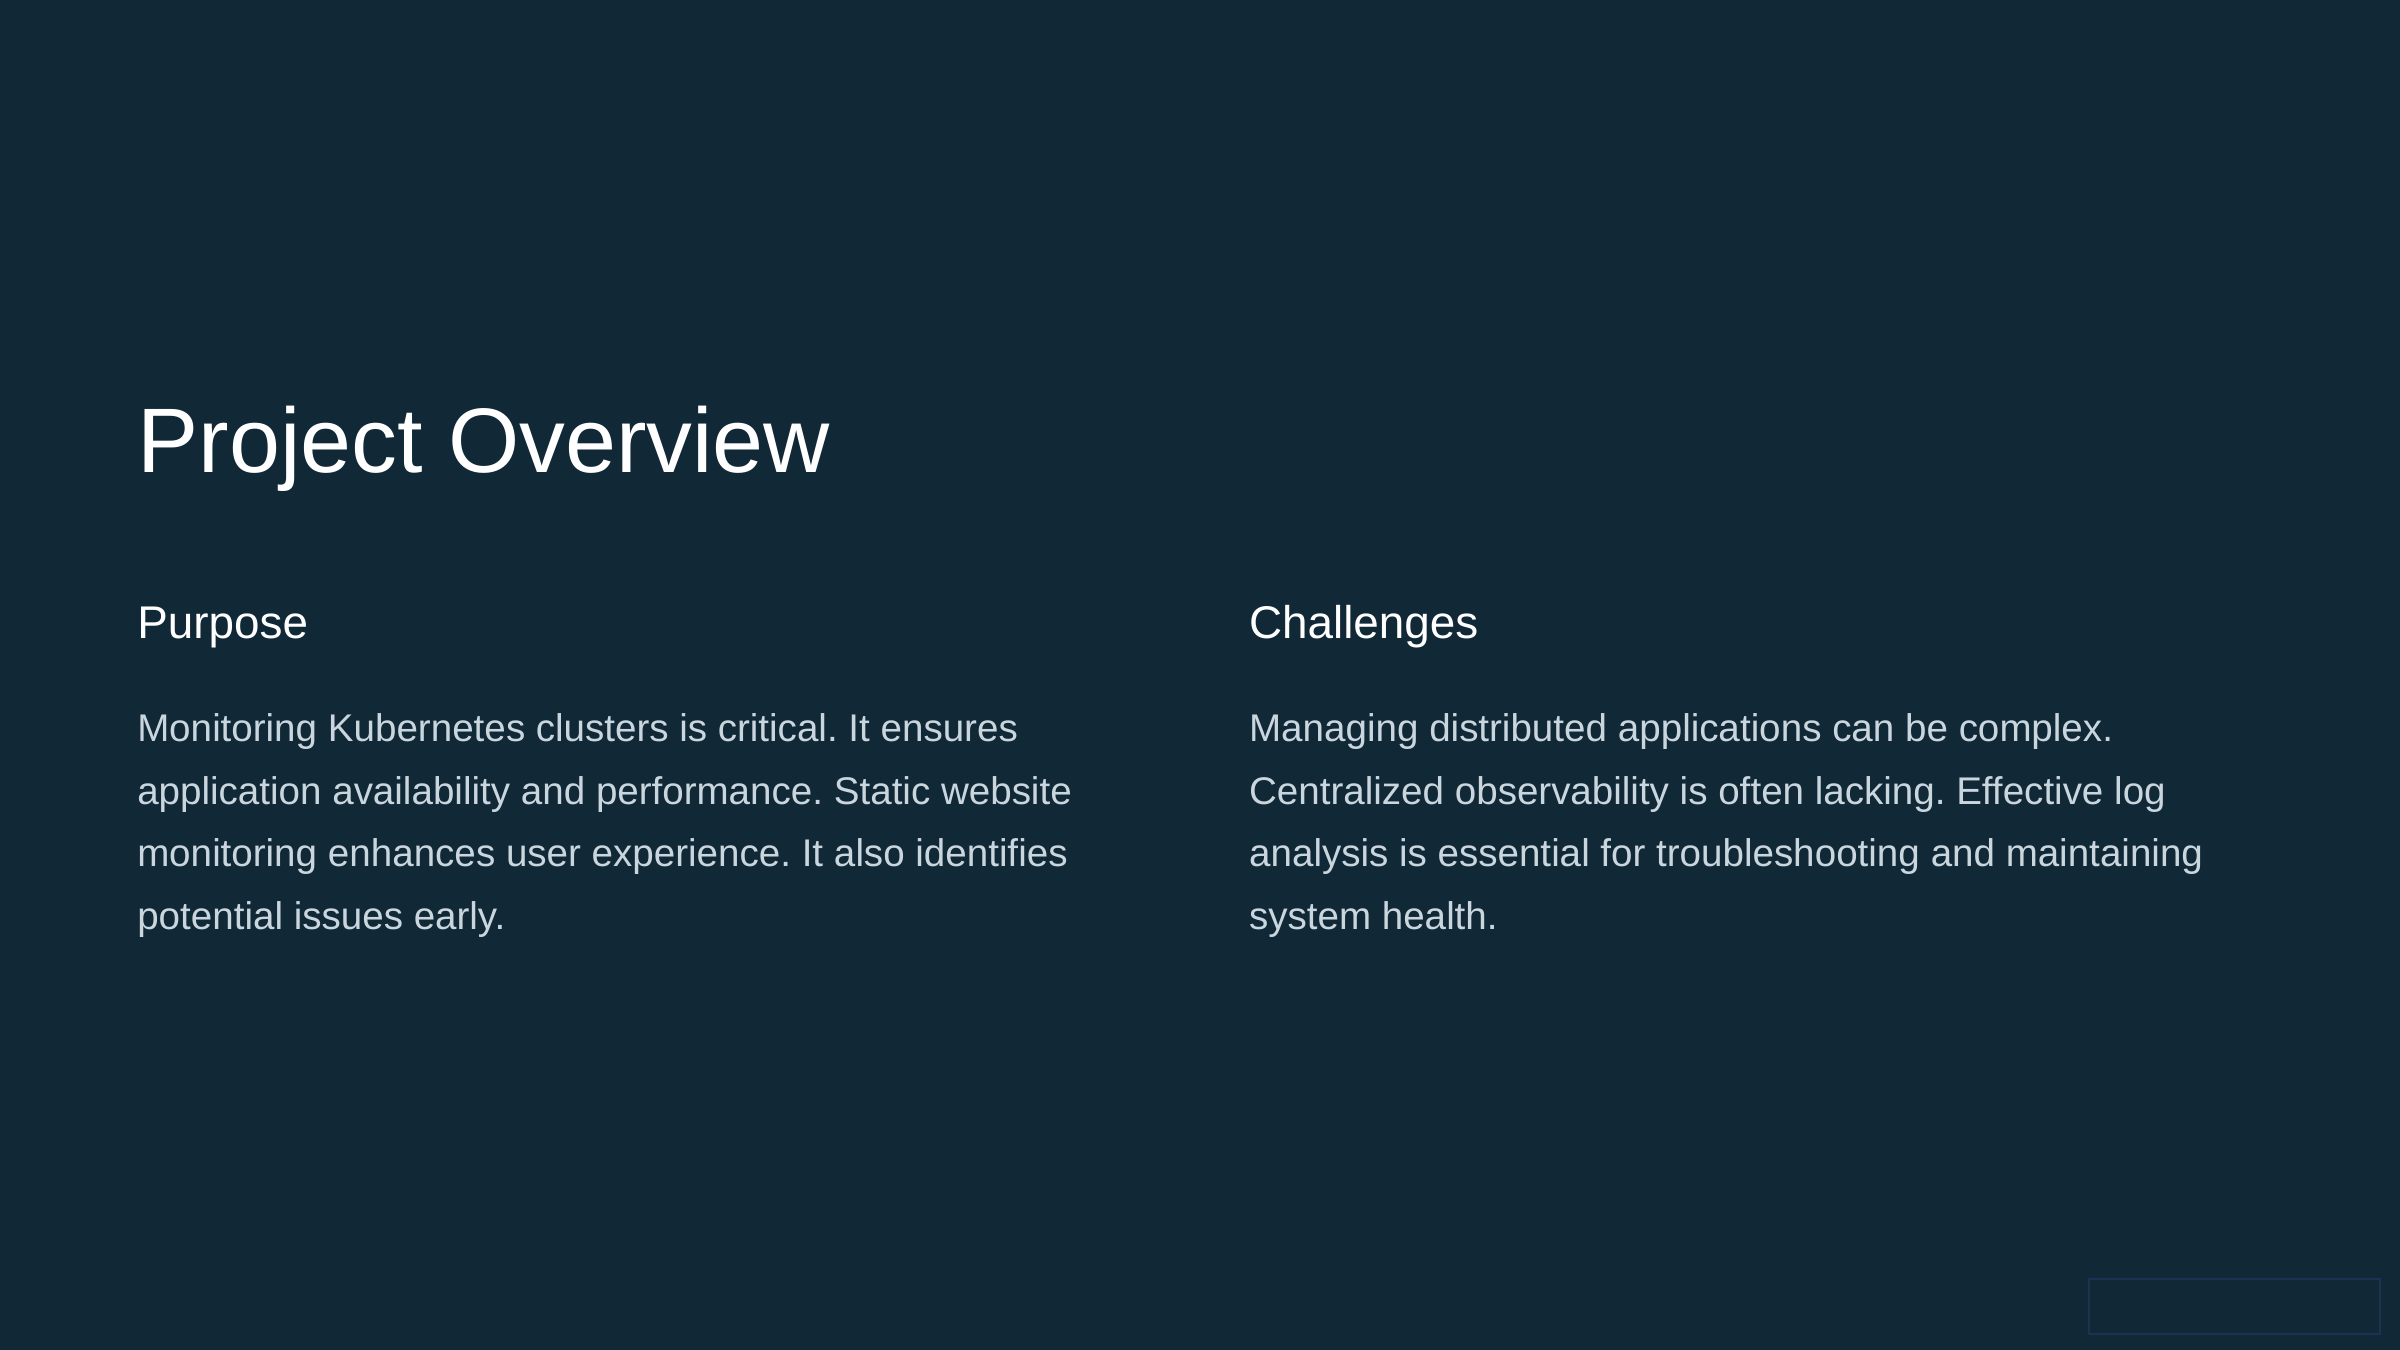

Project Overview
Purpose
Challenges
Monitoring Kubernetes clusters is critical. It ensures application availability and performance. Static website monitoring enhances user experience. It also identifies potential issues early.
Managing distributed applications can be complex. Centralized observability is often lacking. Effective log analysis is essential for troubleshooting and maintaining system health.